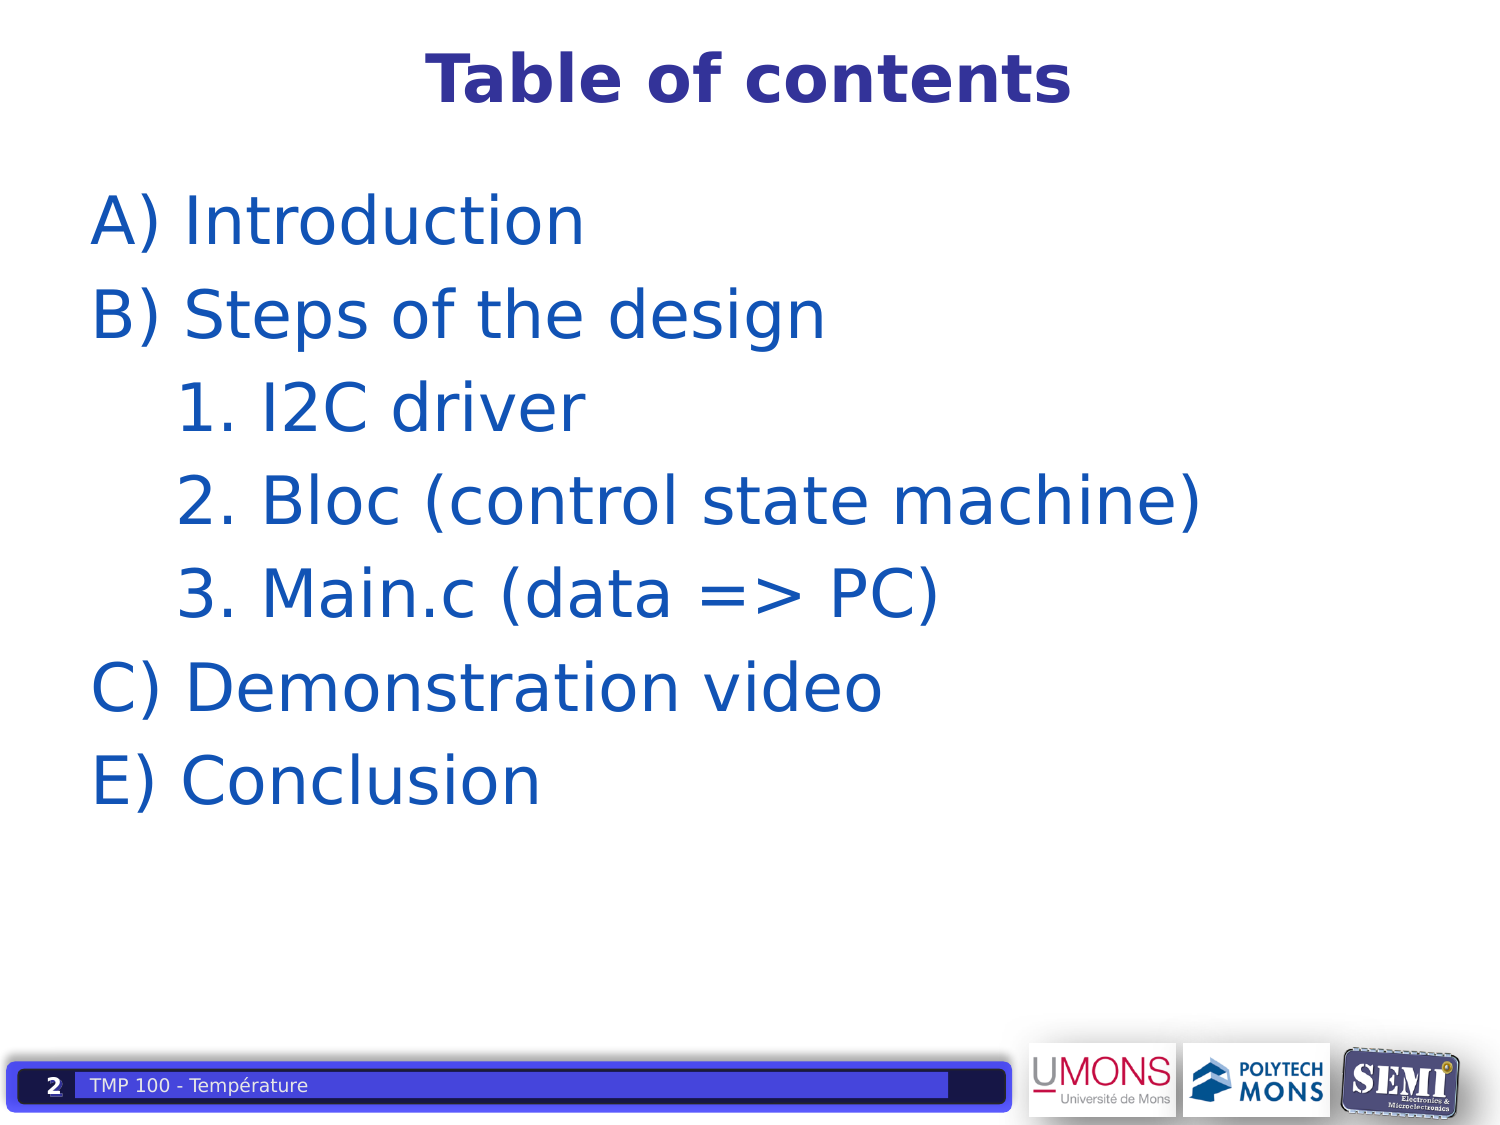

# Table of contents
A) Introduction
B) Steps of the design
    1. I2C driver
    2. Bloc (control state machine)
    3. Main.c (data => PC)
C) Demonstration video
E) Conclusion
2
TMP 100 - Température